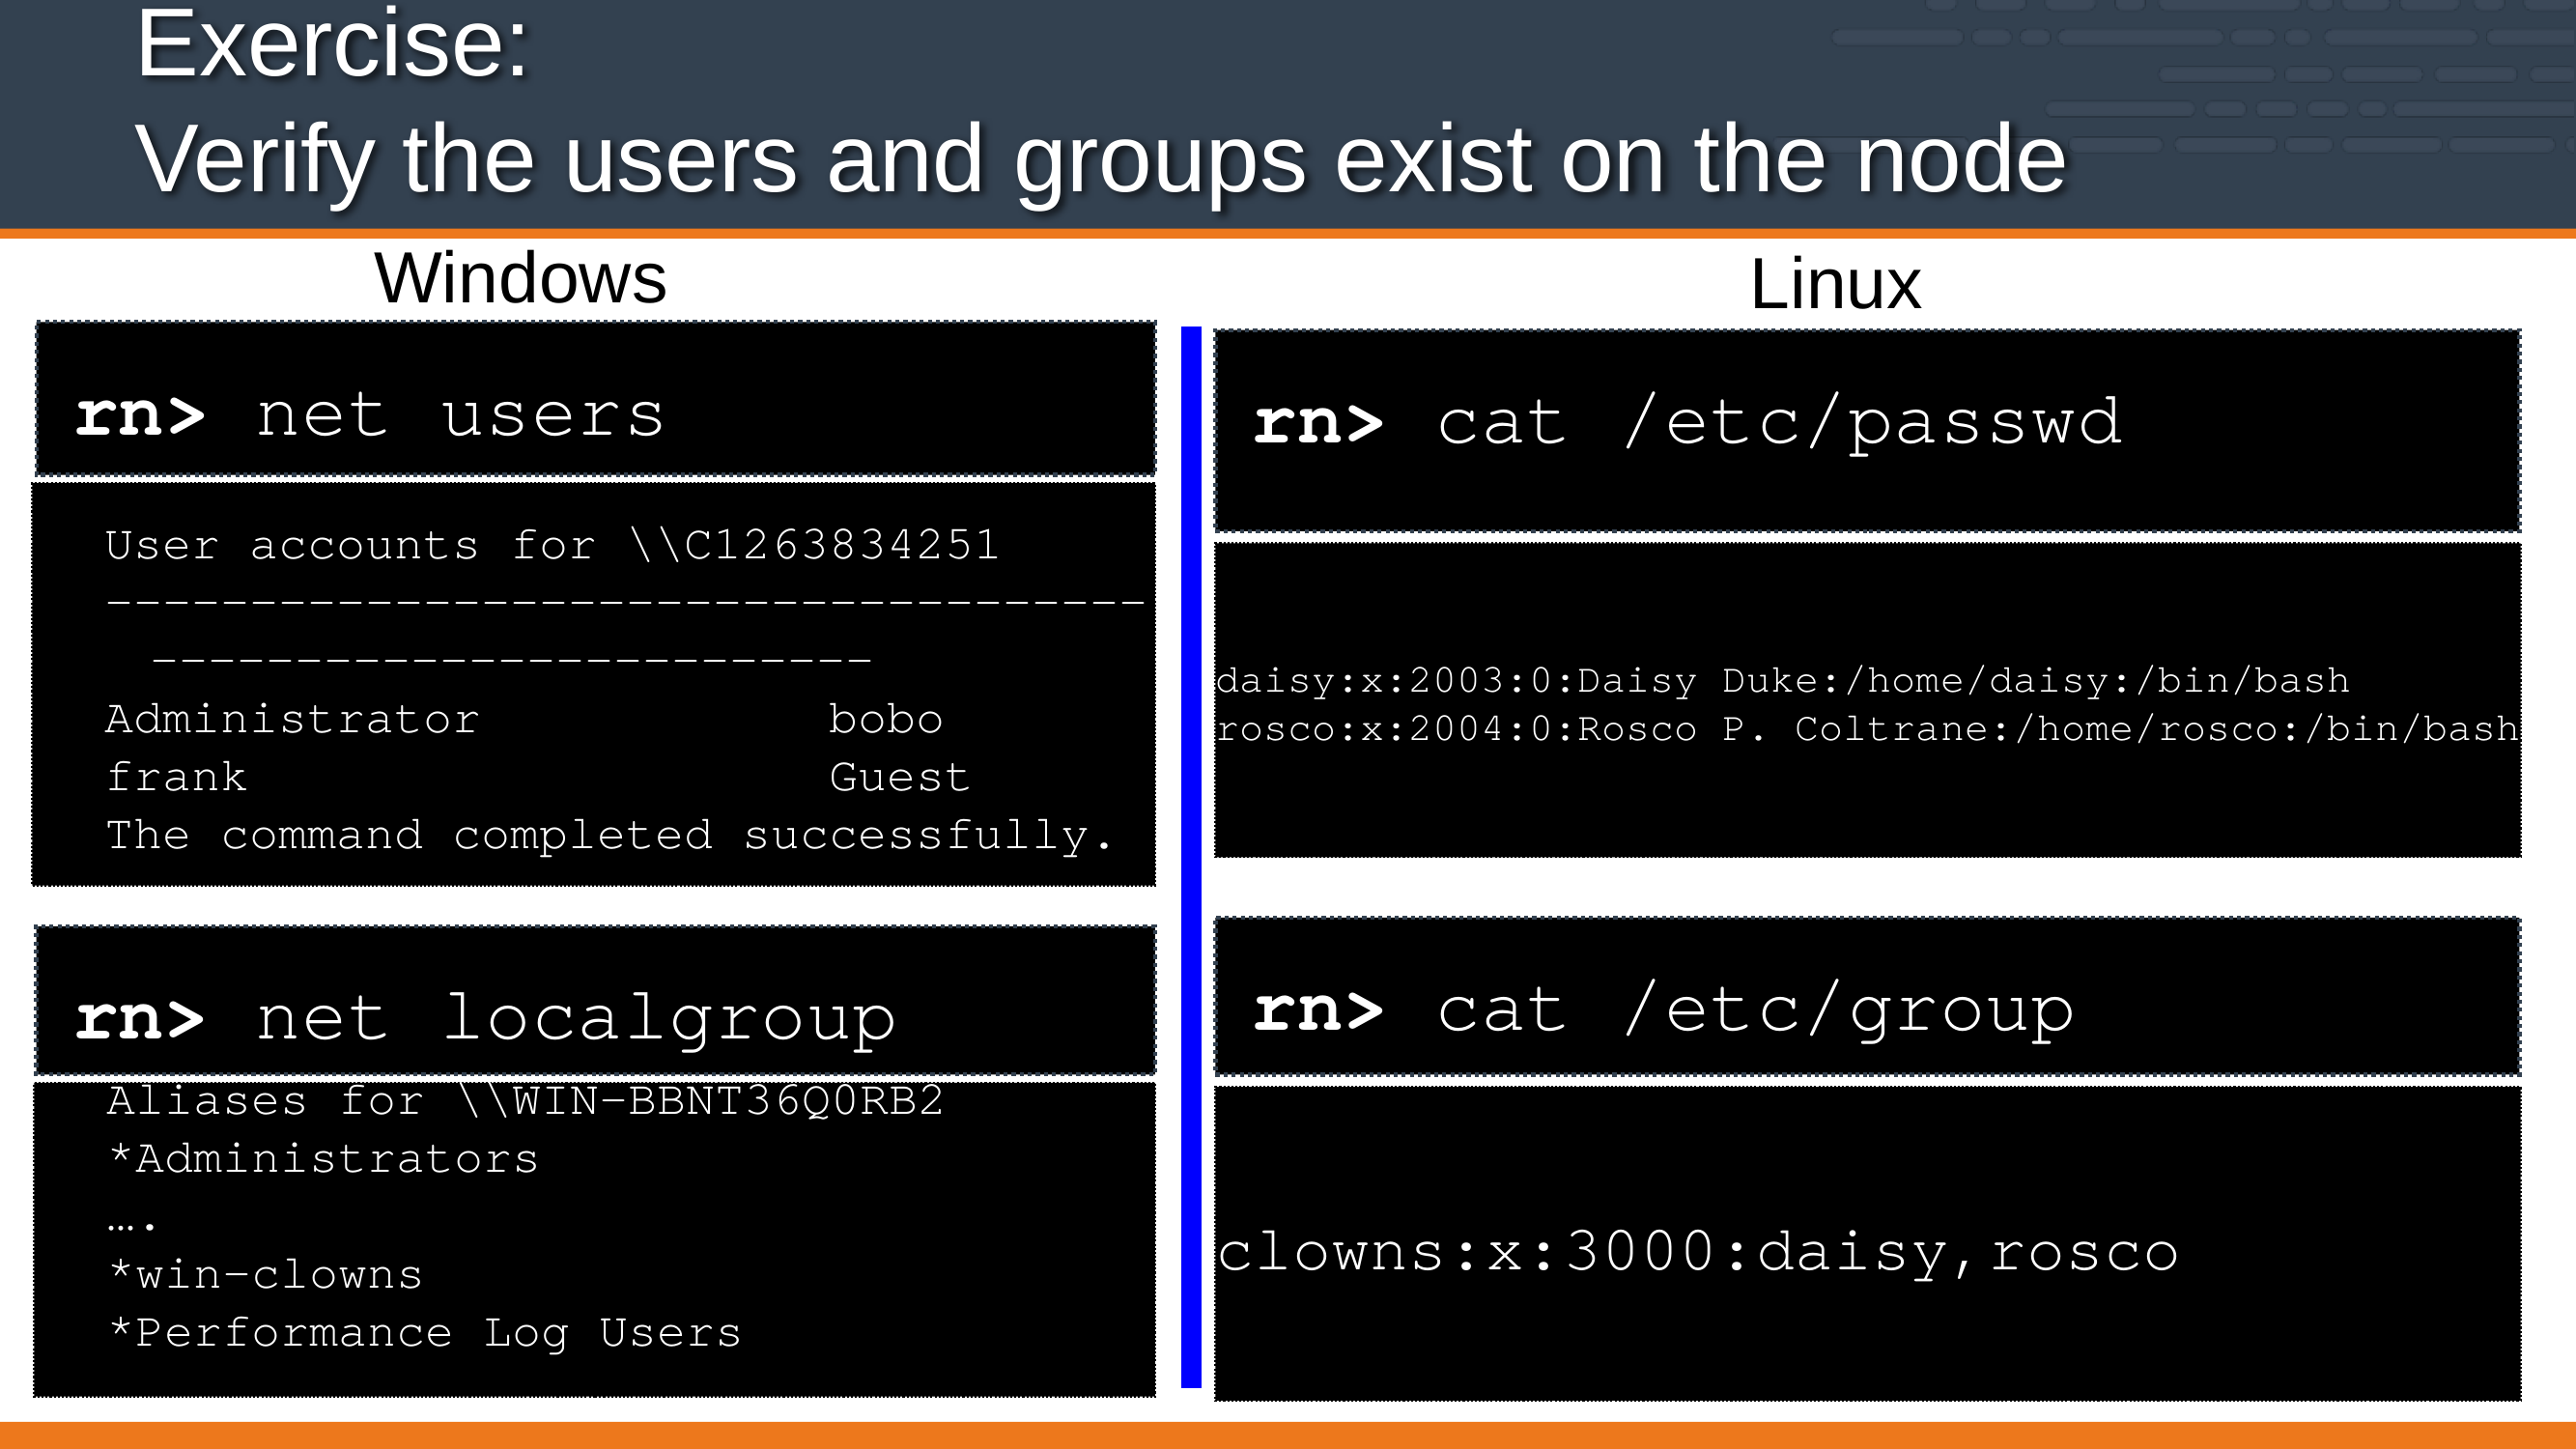

# Exercise: Verify the users and groups exist on the node
Windows
Linux
rn> net users
rn> cat /etc/passwd
User accounts for \\C1263834251
-------------------------------------------------------------
Administrator            bobo
frank                    Guest
The command completed successfully.
daisy:x:2003:0:Daisy Duke:/home/daisy:/bin/bash
rosco:x:2004:0:Rosco P. Coltrane:/home/rosco:/bin/bash
rn> cat /etc/group
rn> net localgroup
Aliases for \\WIN-BBNT36Q0RB2
*Administrators
….
*win-clowns
*Performance Log Users

clowns:x:3000:daisy,rosco